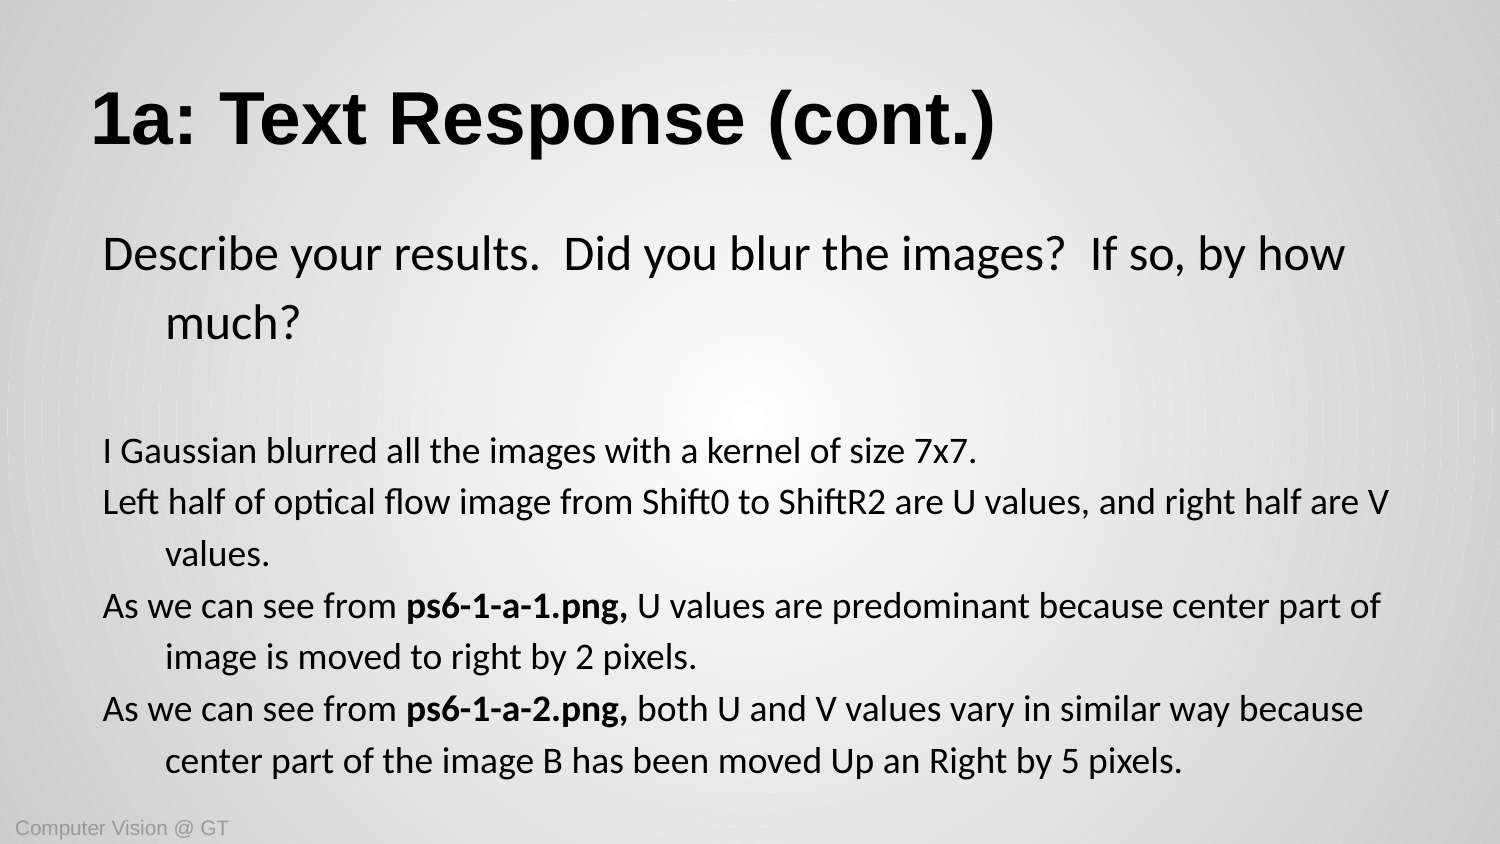

# 1a: Text Response (cont.)
Describe your results.  Did you blur the images?  If so, by how much?

I Gaussian blurred all the images with a kernel of size 7x7.
Left half of optical flow image from Shift0 to ShiftR2 are U values, and right half are V values.
As we can see from ps6-1-a-1.png, U values are predominant because center part of image is moved to right by 2 pixels.
As we can see from ps6-1-a-2.png, both U and V values vary in similar way because center part of the image B has been moved Up an Right by 5 pixels.
Computer Vision @ GT